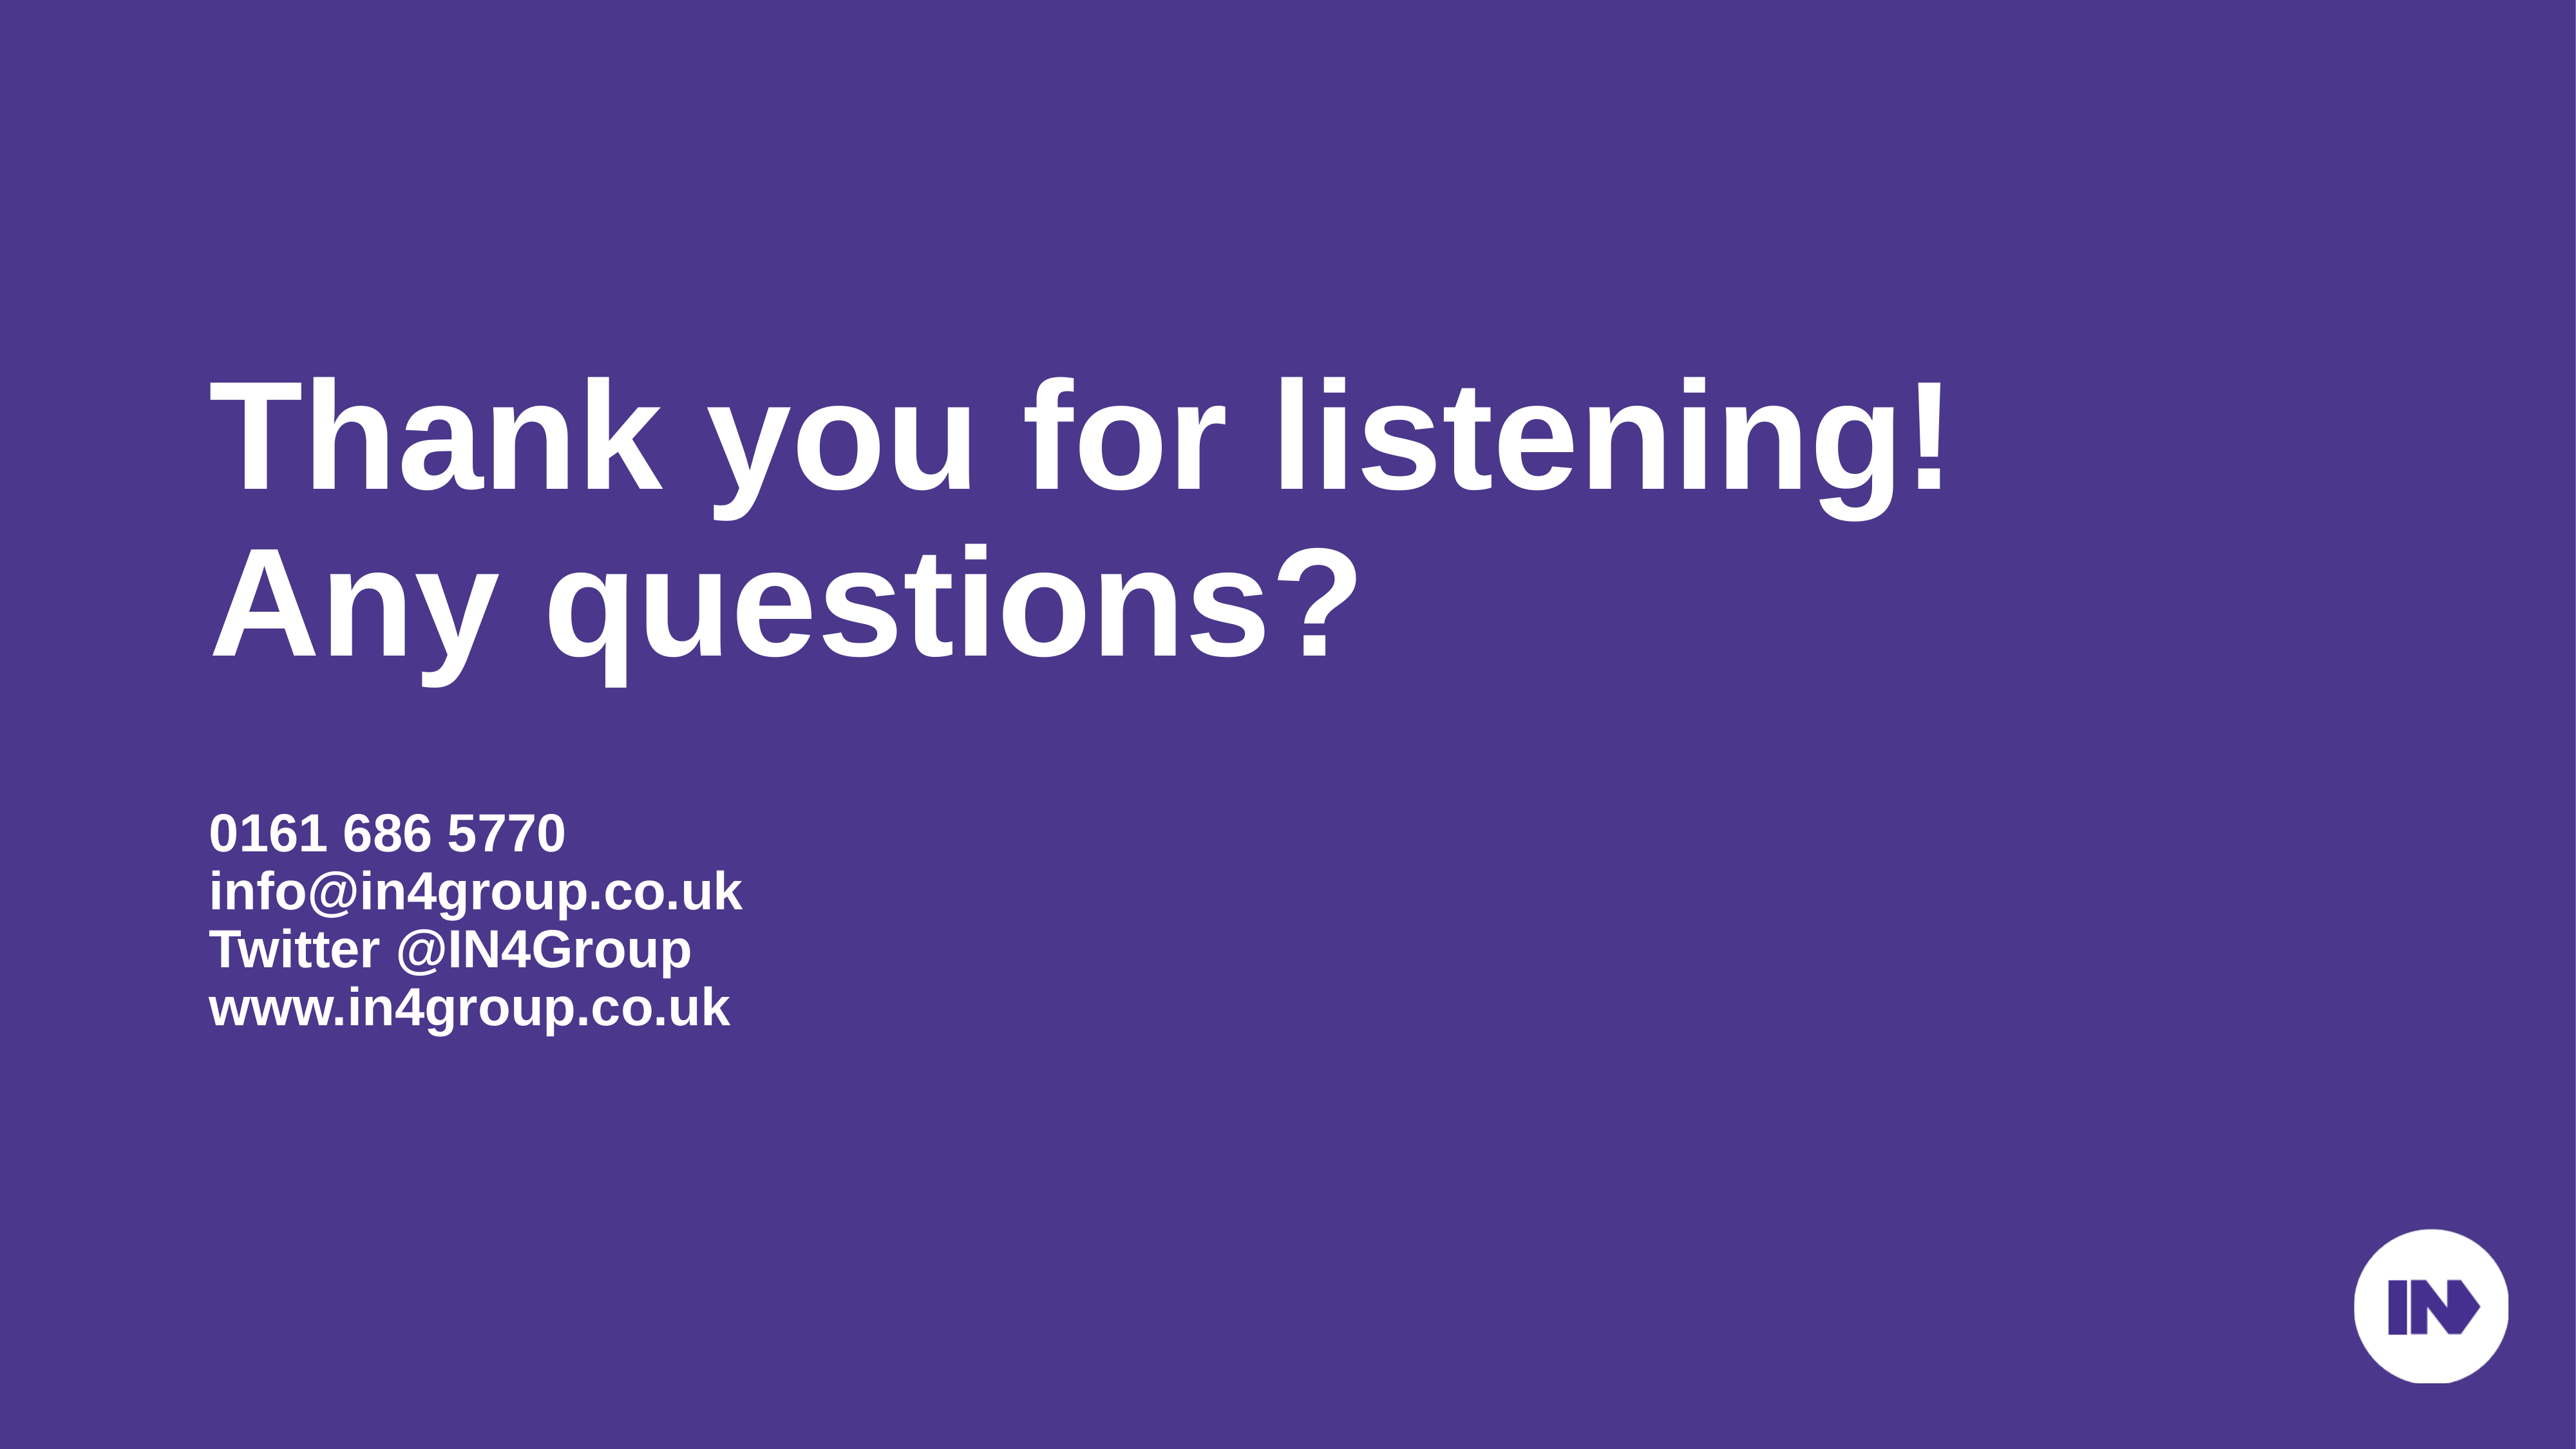

Thank you for listening! Any questions?

0161 686 5770
info@in4group.co.uk
Twitter @IN4Group
www.in4group.co.uk